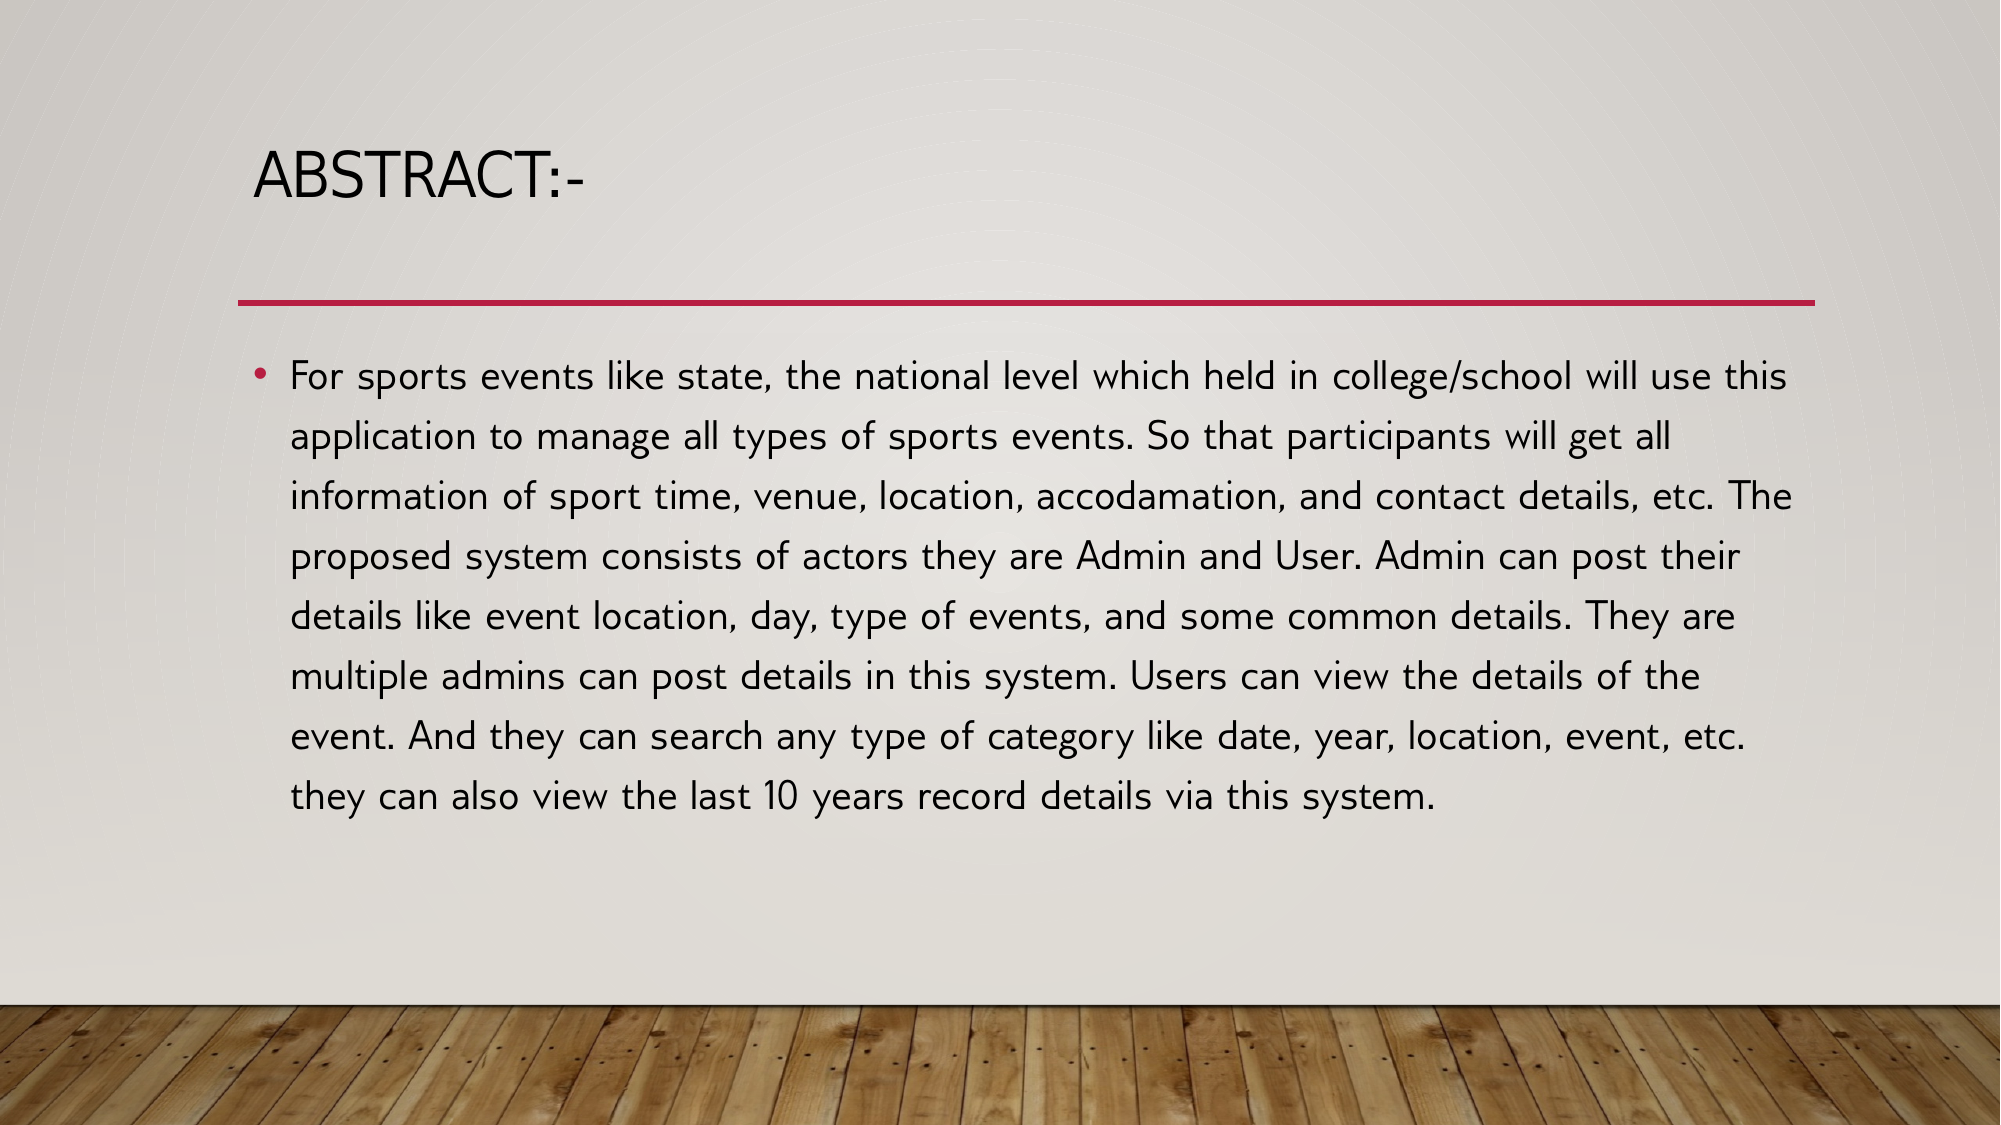

# Abstract:-
For sports events like state, the national level which held in college/school will use this application to manage all types of sports events. So that participants will get all information of sport time, venue, location, accodamation, and contact details, etc. The proposed system consists of actors they are Admin and User. Admin can post their details like event location, day, type of events, and some common details. They are multiple admins can post details in this system. Users can view the details of the event. And they can search any type of category like date, year, location, event, etc. they can also view the last 10 years record details via this system.